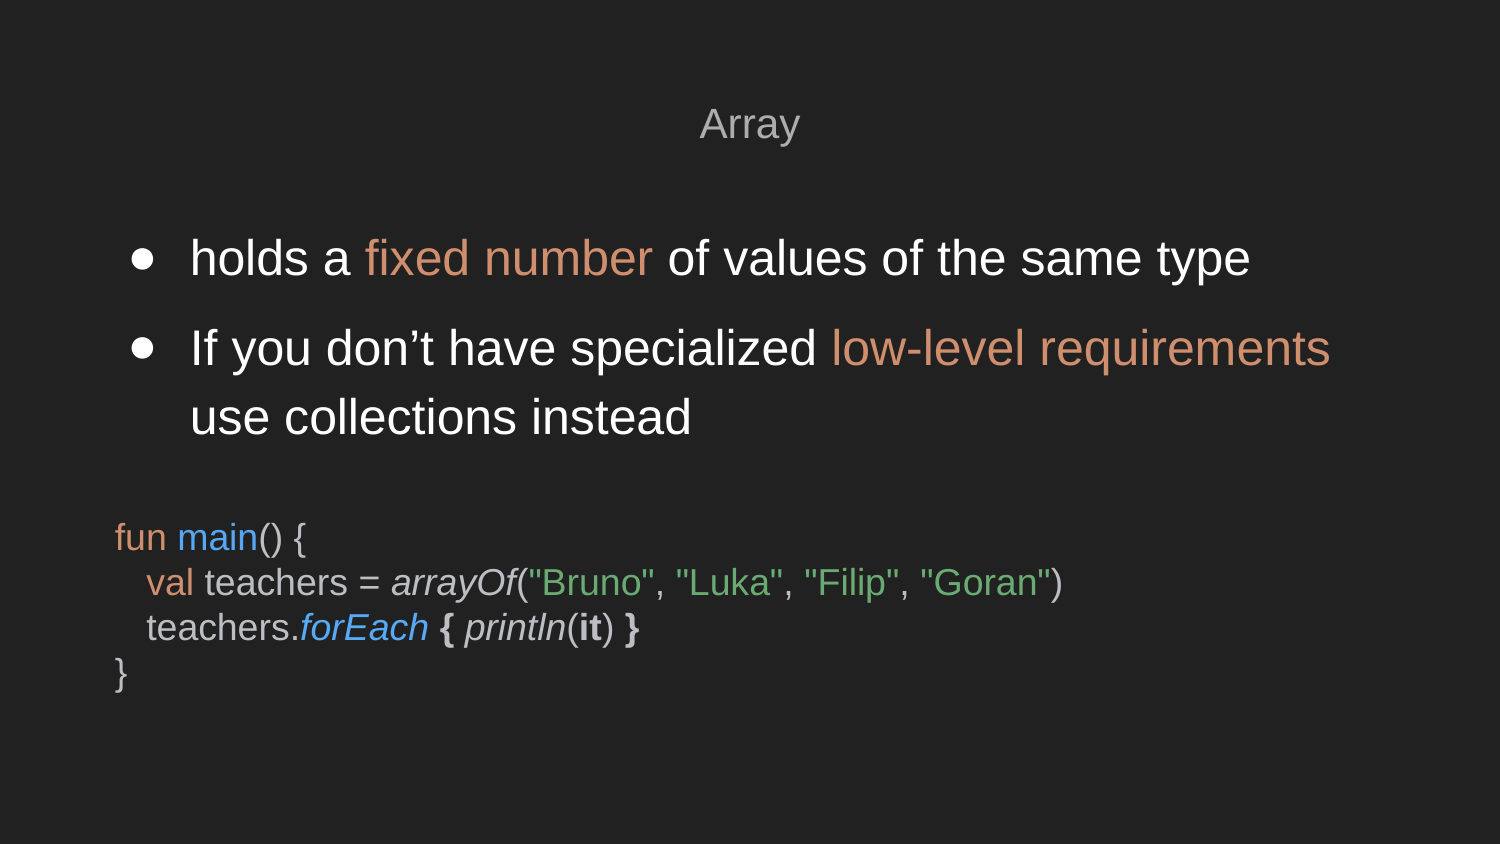

Array
holds a fixed number of values of the same type
If you don’t have specialized low-level requirements use collections instead
fun main() {
   val teachers = arrayOf("Bruno", "Luka", "Filip", "Goran")
   teachers.forEach { println(it) }
}